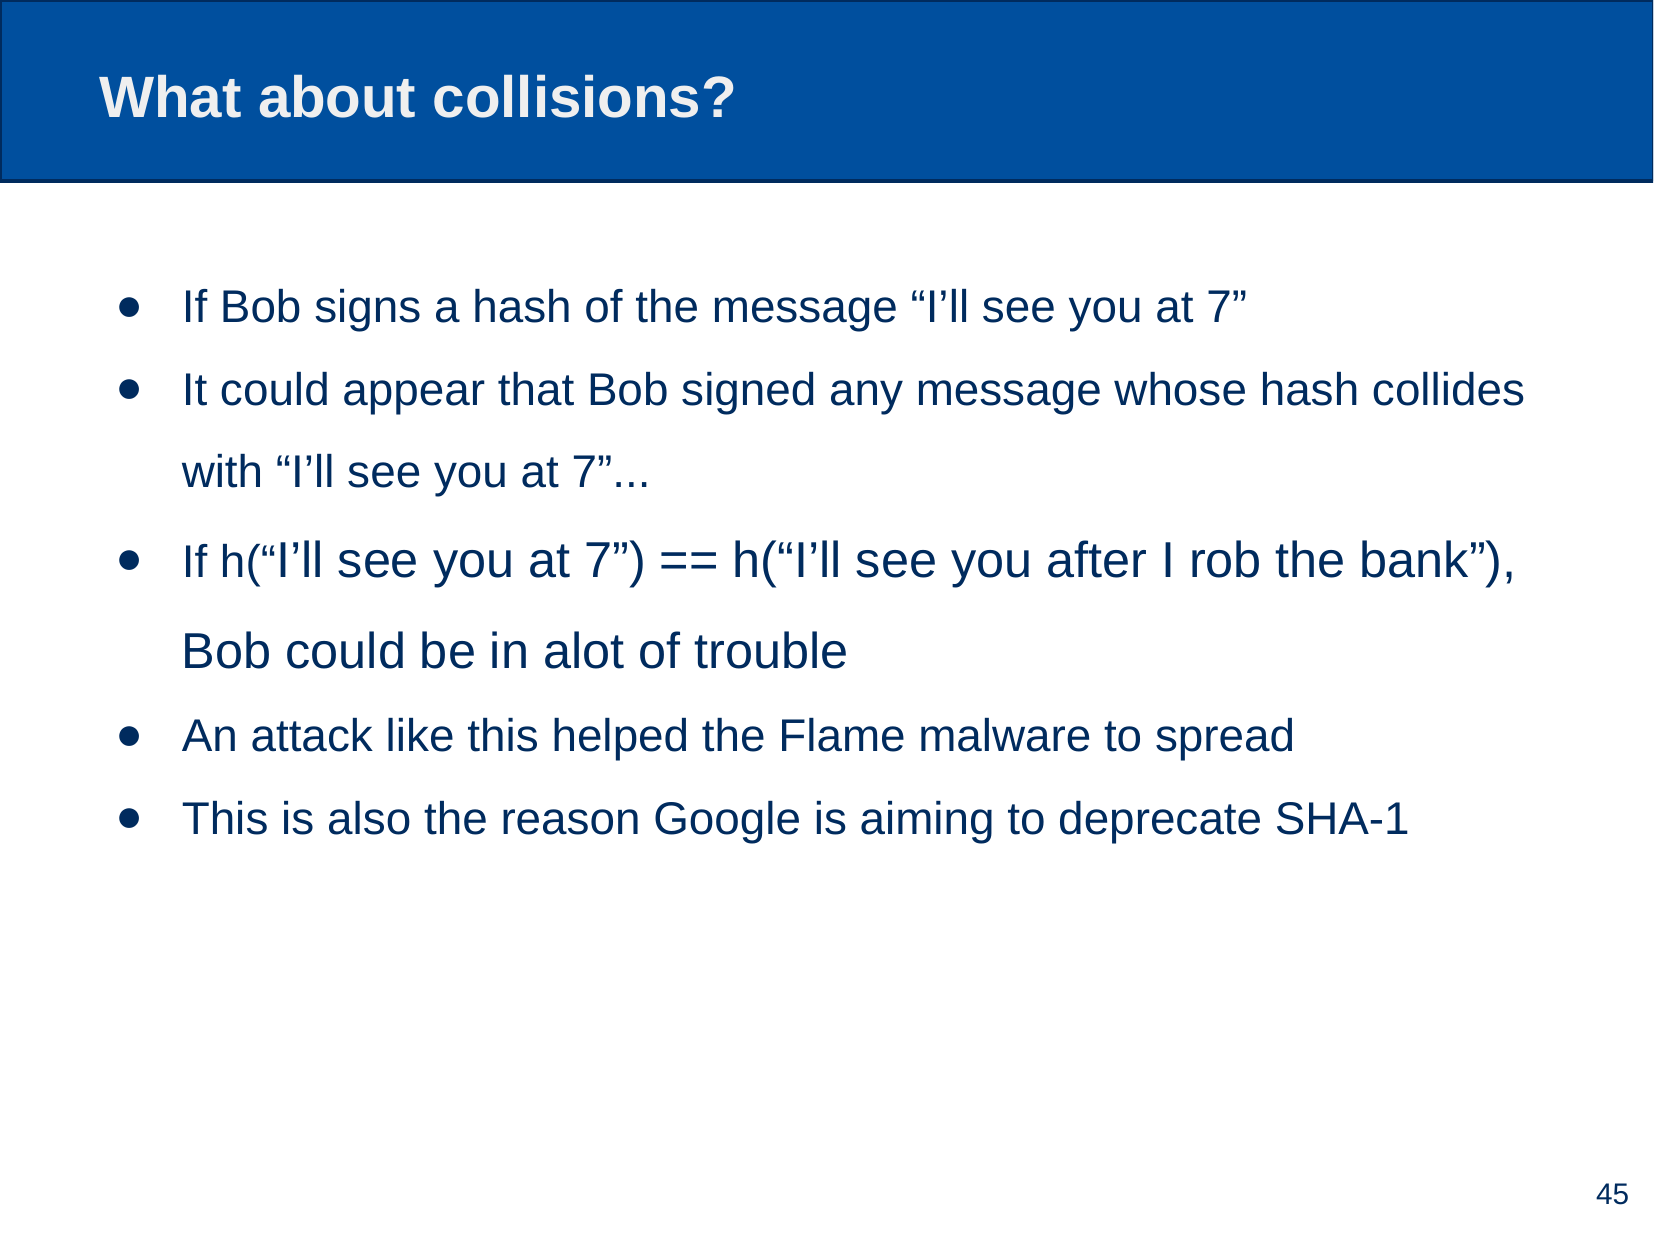

# What about collisions?
If Bob signs a hash of the message “I’ll see you at 7”
It could appear that Bob signed any message whose hash collides with “I’ll see you at 7”...
If h(“I’ll see you at 7”) == h(“I’ll see you after I rob the bank”), Bob could be in alot of trouble
An attack like this helped the Flame malware to spread
This is also the reason Google is aiming to deprecate SHA-1
45